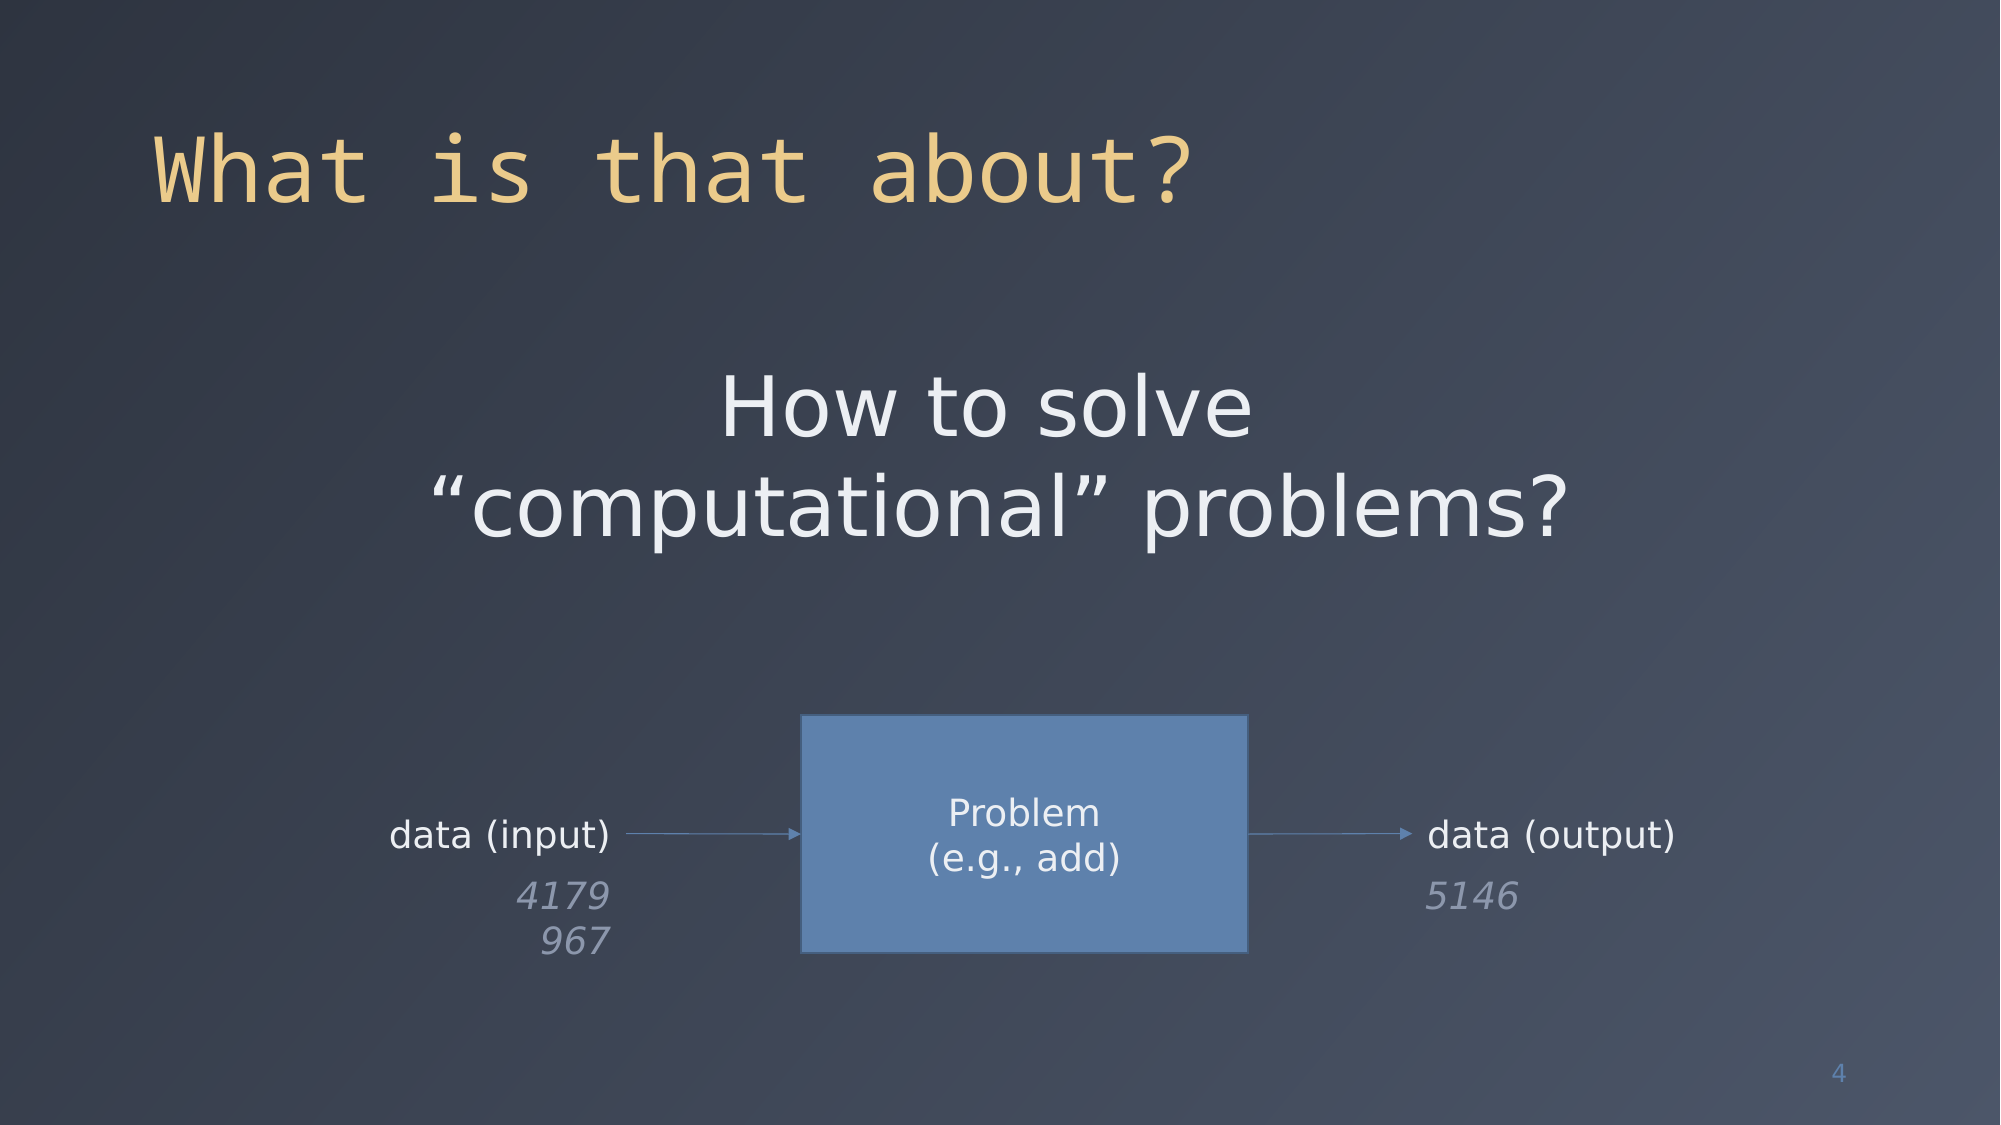

# What is that about?
How to solve
“computational” problems?
Problem
(e.g., add)
data (output)
data (input)
5146
4179
967
4